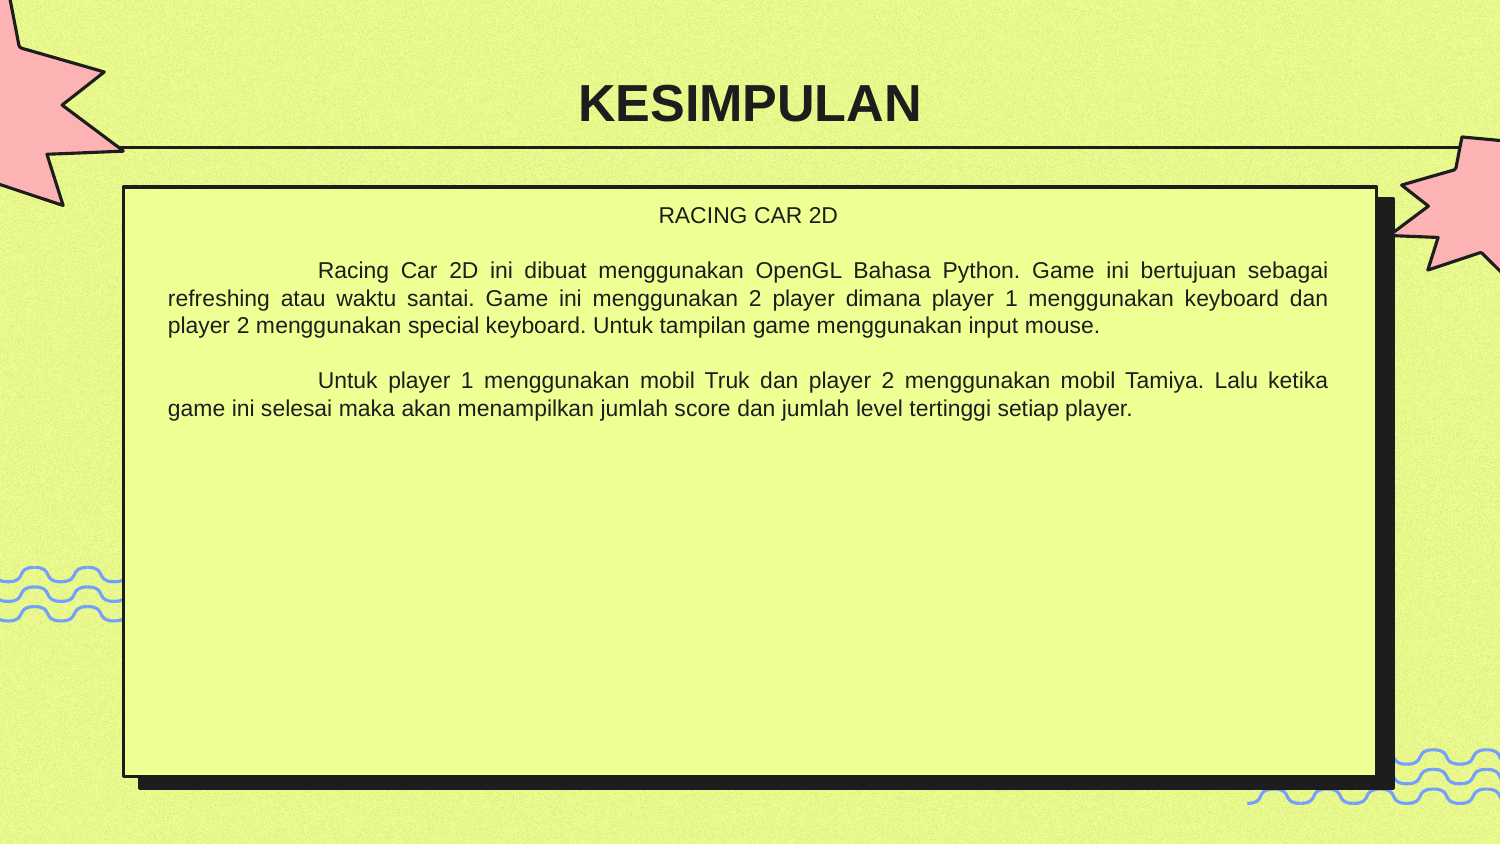

# KESIMPULAN
RACING CAR 2D

	Racing Car 2D ini dibuat menggunakan OpenGL Bahasa Python. Game ini bertujuan sebagai refreshing atau waktu santai. Game ini menggunakan 2 player dimana player 1 menggunakan keyboard dan player 2 menggunakan special keyboard. Untuk tampilan game menggunakan input mouse.

	Untuk player 1 menggunakan mobil Truk dan player 2 menggunakan mobil Tamiya. Lalu ketika game ini selesai maka akan menampilkan jumlah score dan jumlah level tertinggi setiap player.